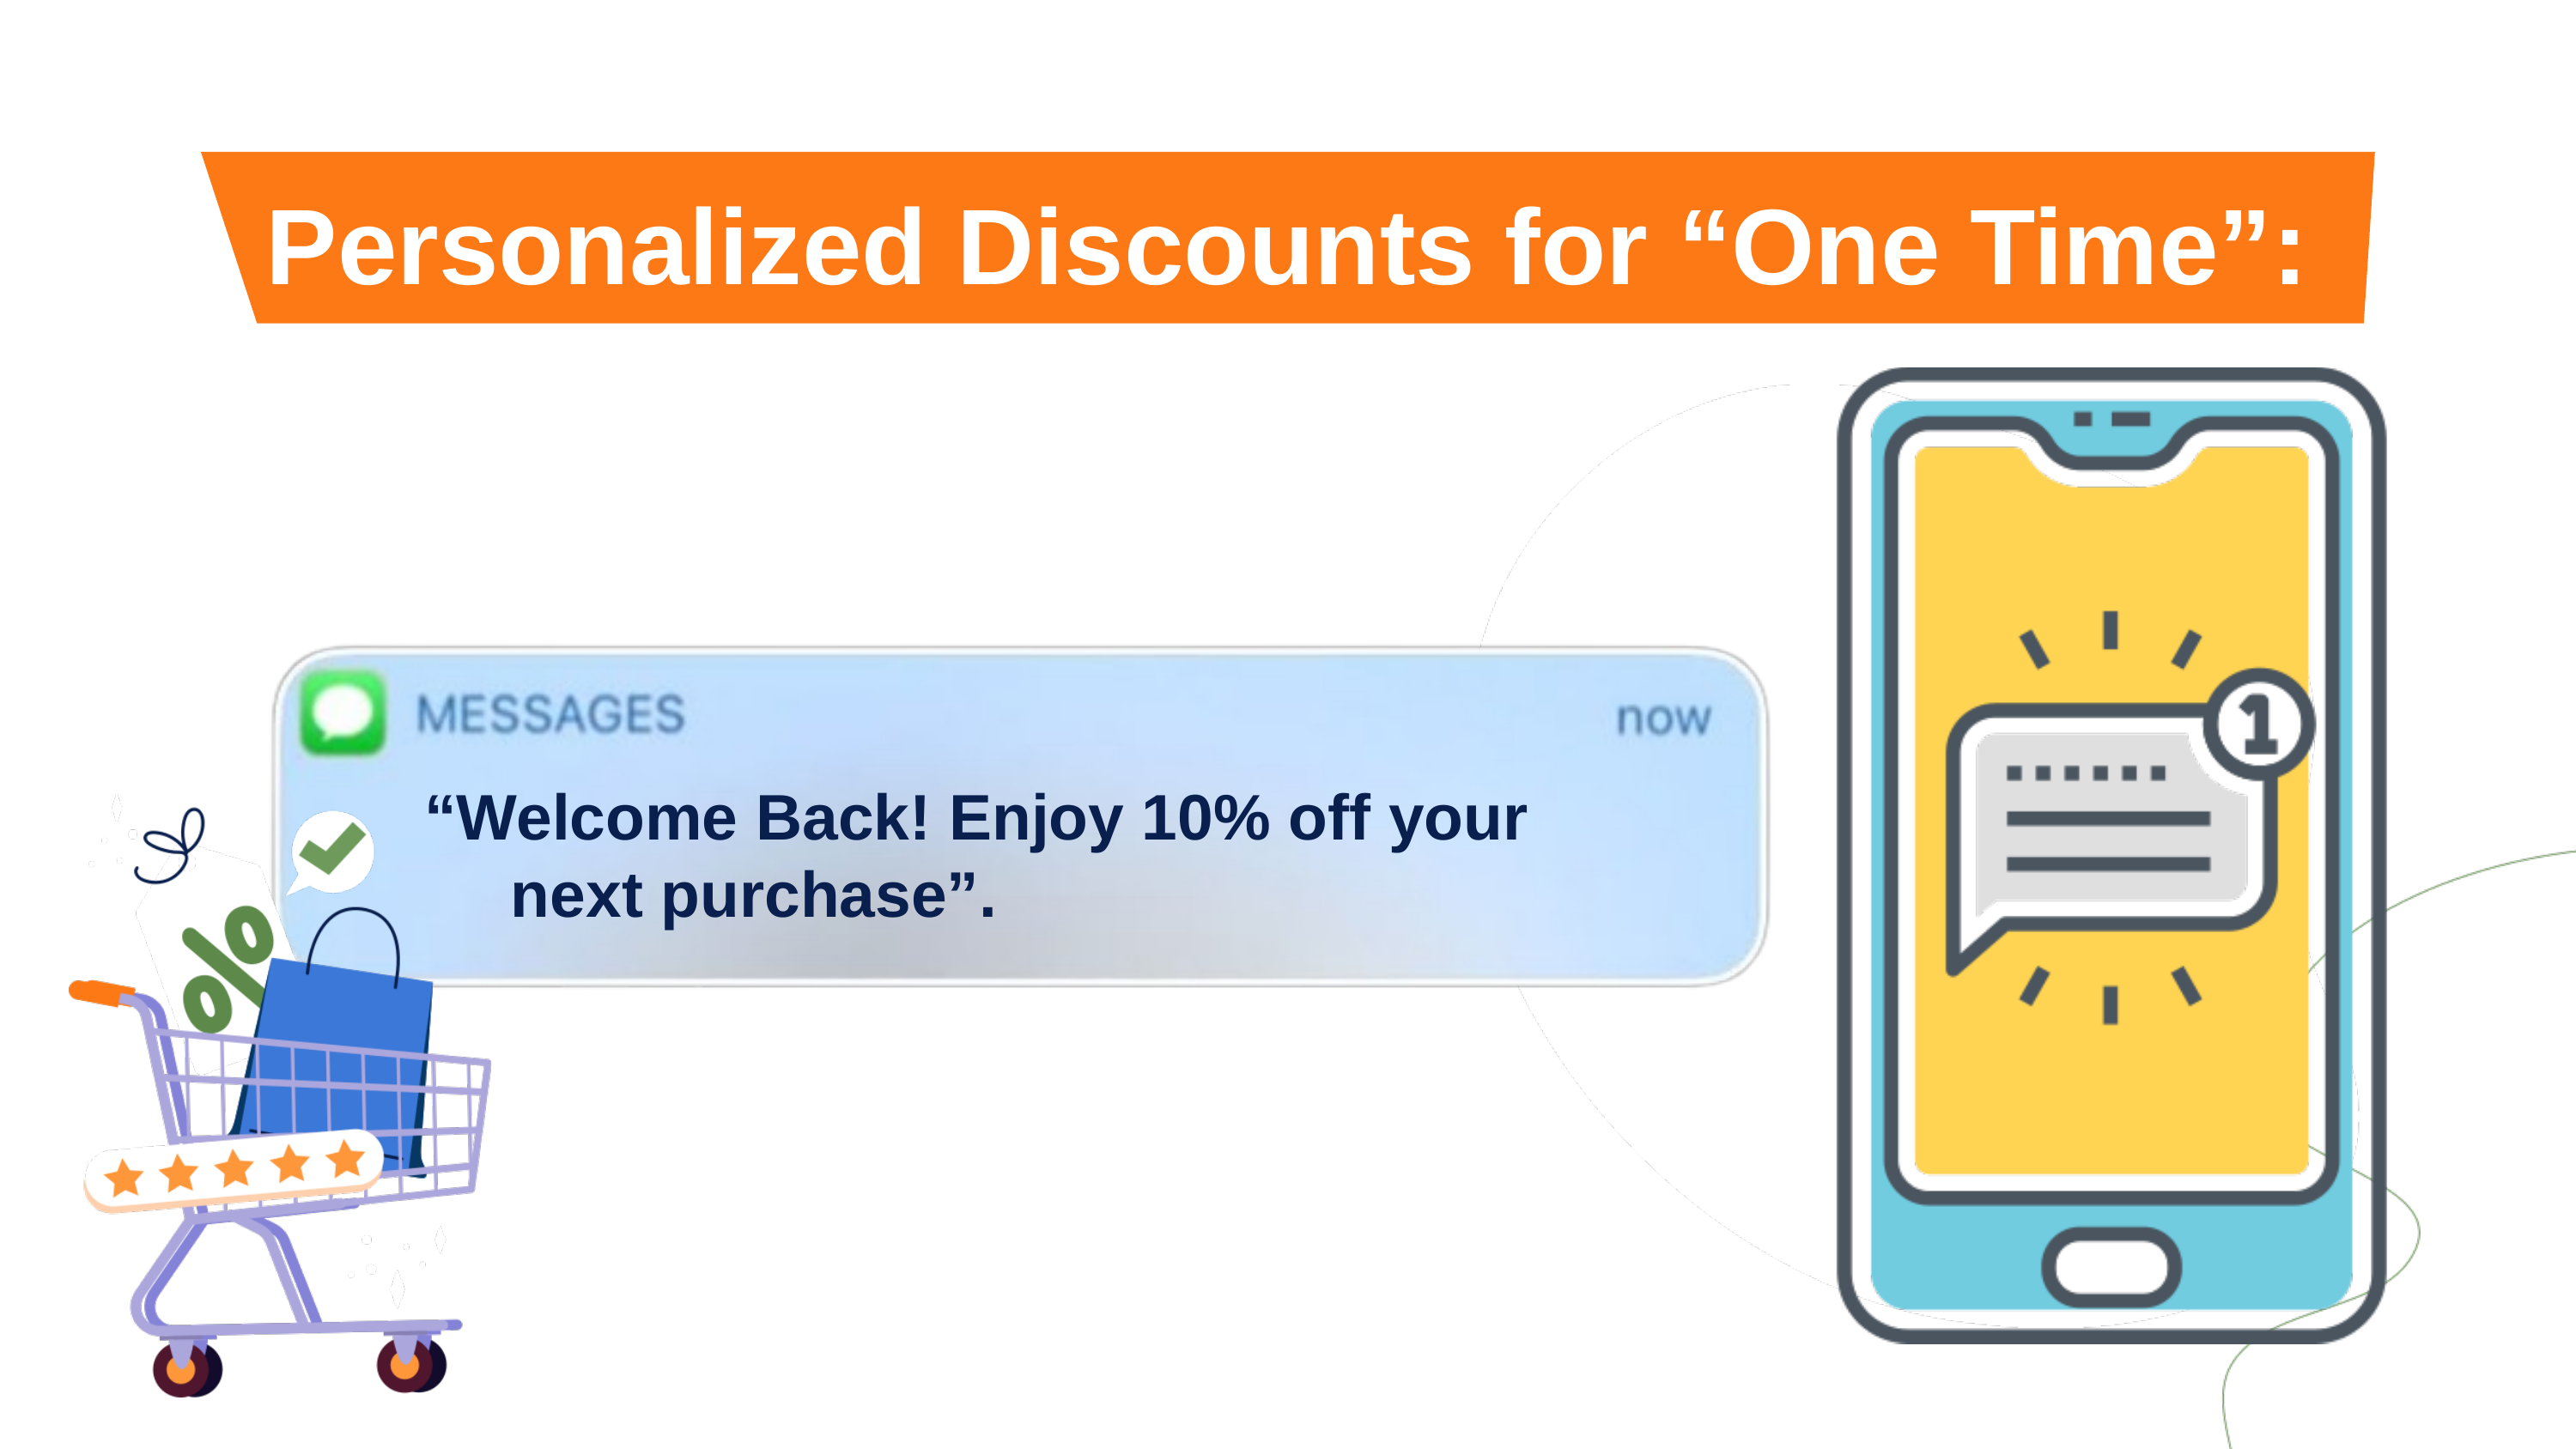

Personalized Discounts for “One Time”:

“Welcome Back! Enjoy 10% off your next purchase”.